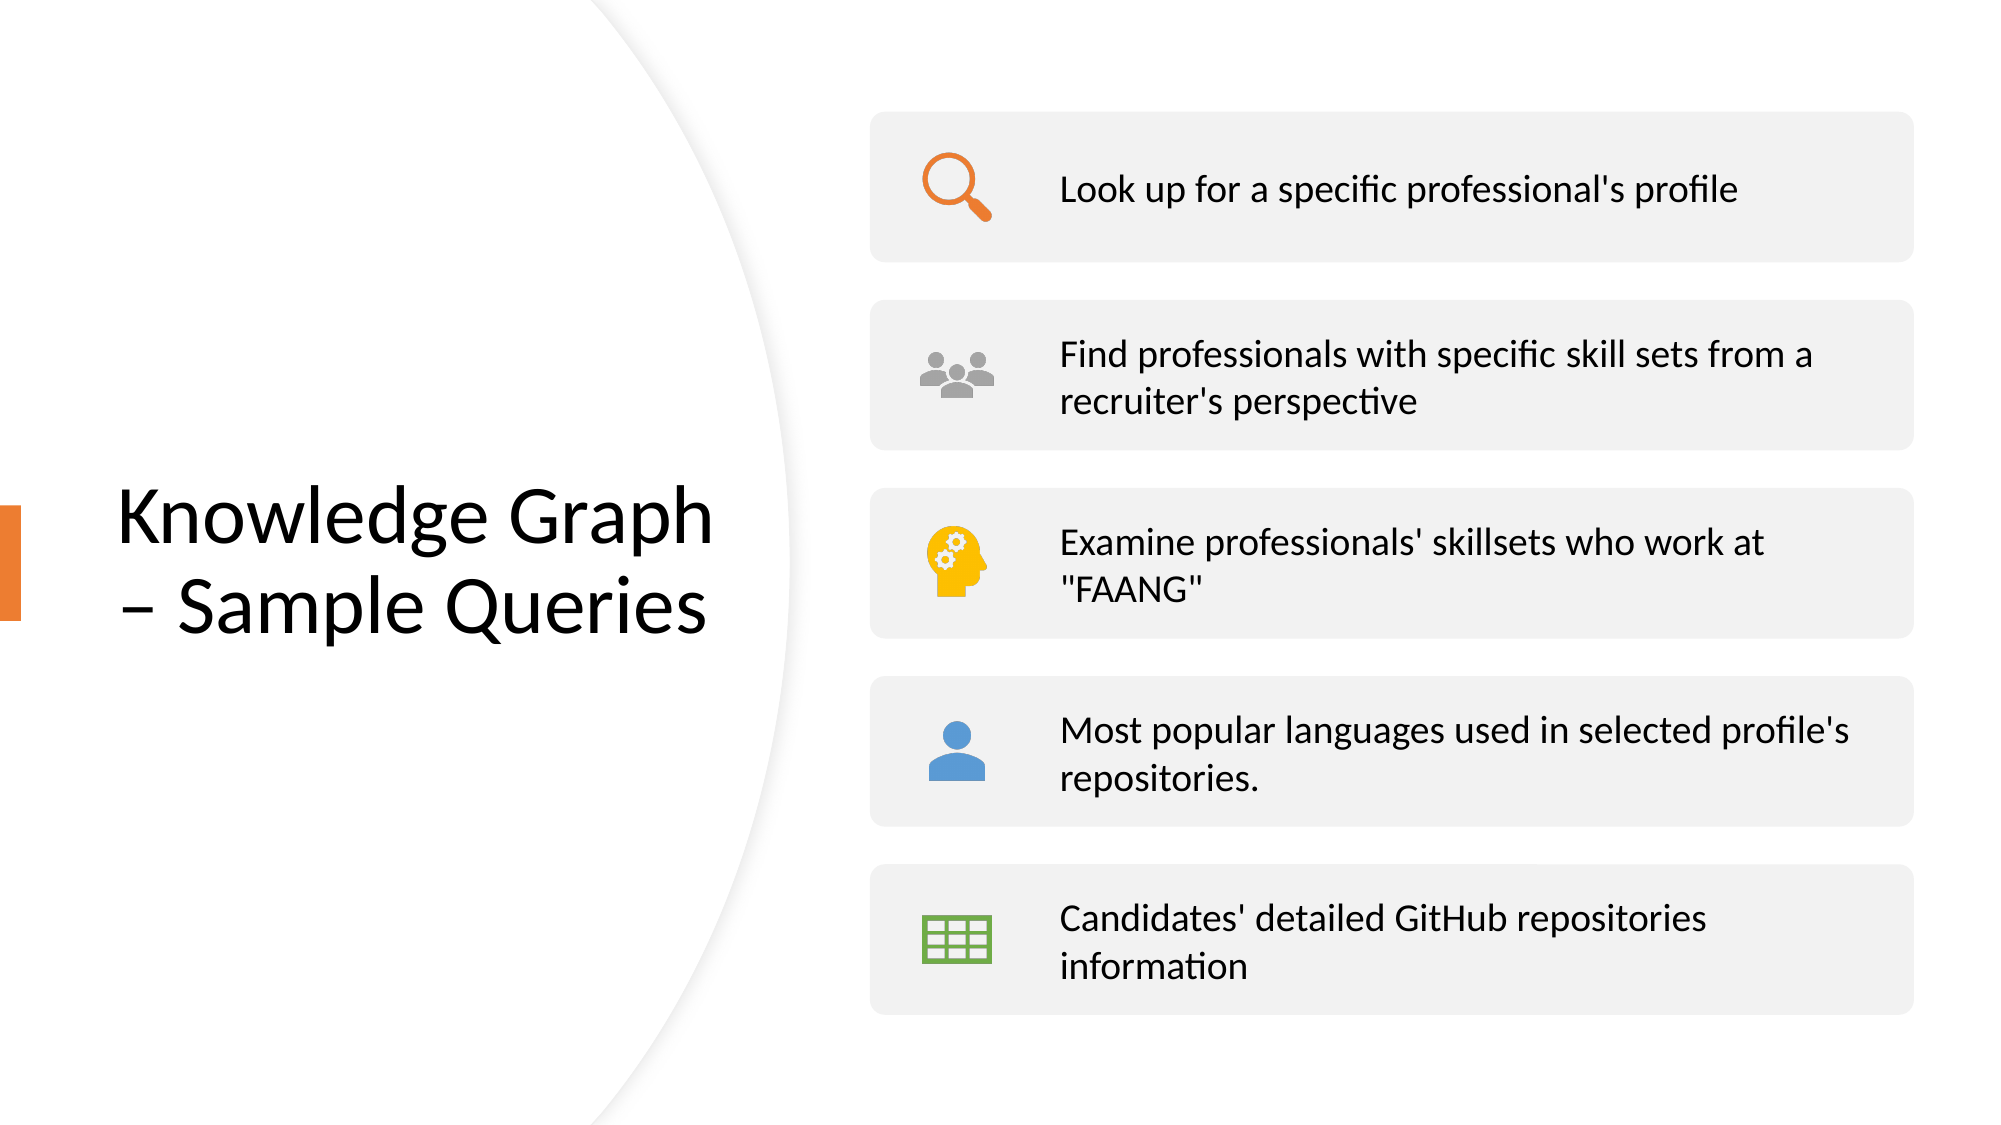

Look up for a specific professional's profile
Find professionals with specific skill sets from a recruiter's perspective
Examine professionals' skillsets who work at "FAANG"
Most popular languages used in selected profile's repositories.
Candidates' detailed GitHub repositories information
# Knowledge Graph – Sample Queries